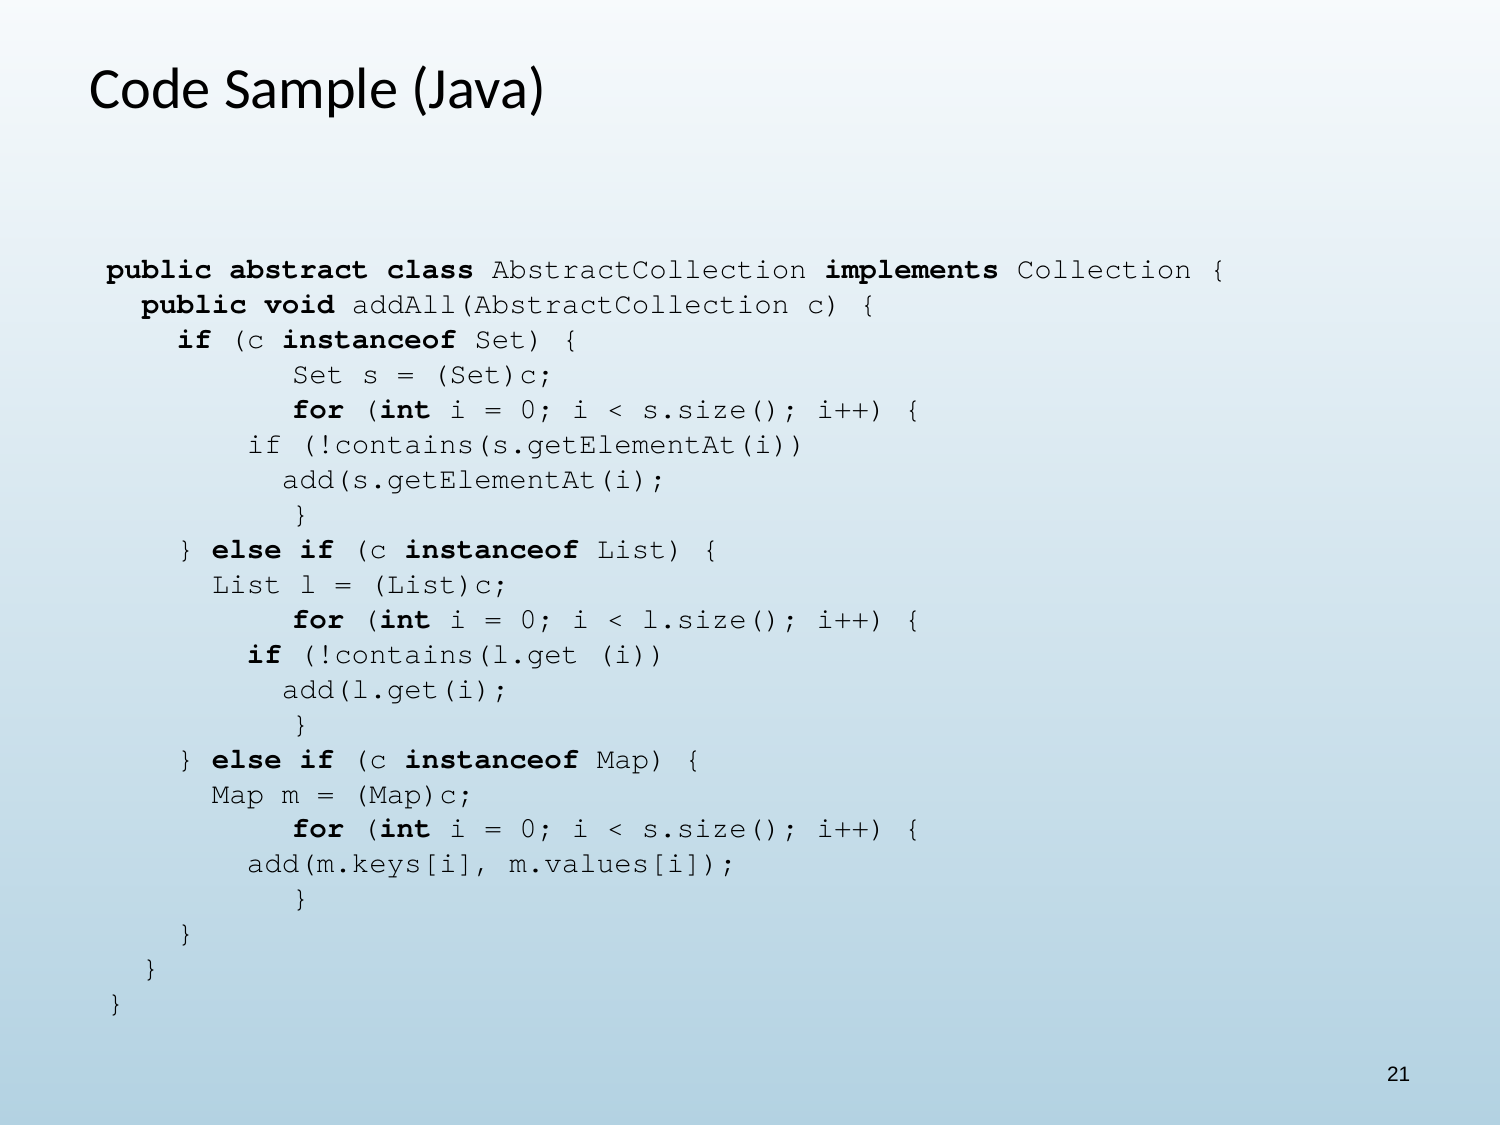

# Code Sample (Java)
public abstract class AbstractCollection implements Collection {
  public void addAll(AbstractCollection c) {
    if (c instanceof Set) {
	  Set s = (Set)c;
	  for (int i = 0; i < s.size(); i++) {
        if (!contains(s.getElementAt(i))
          add(s.getElementAt(i);
	  }
    } else if (c instanceof List) {
      List l = (List)c;
	  for (int i = 0; i < l.size(); i++) {
        if (!contains(l.get (i))
          add(l.get(i);
	  }
    } else if (c instanceof Map) {
      Map m = (Map)c;
	  for (int i = 0; i < s.size(); i++) {
        add(m.keys[i], m.values[i]);
	  }
    }
  }
}